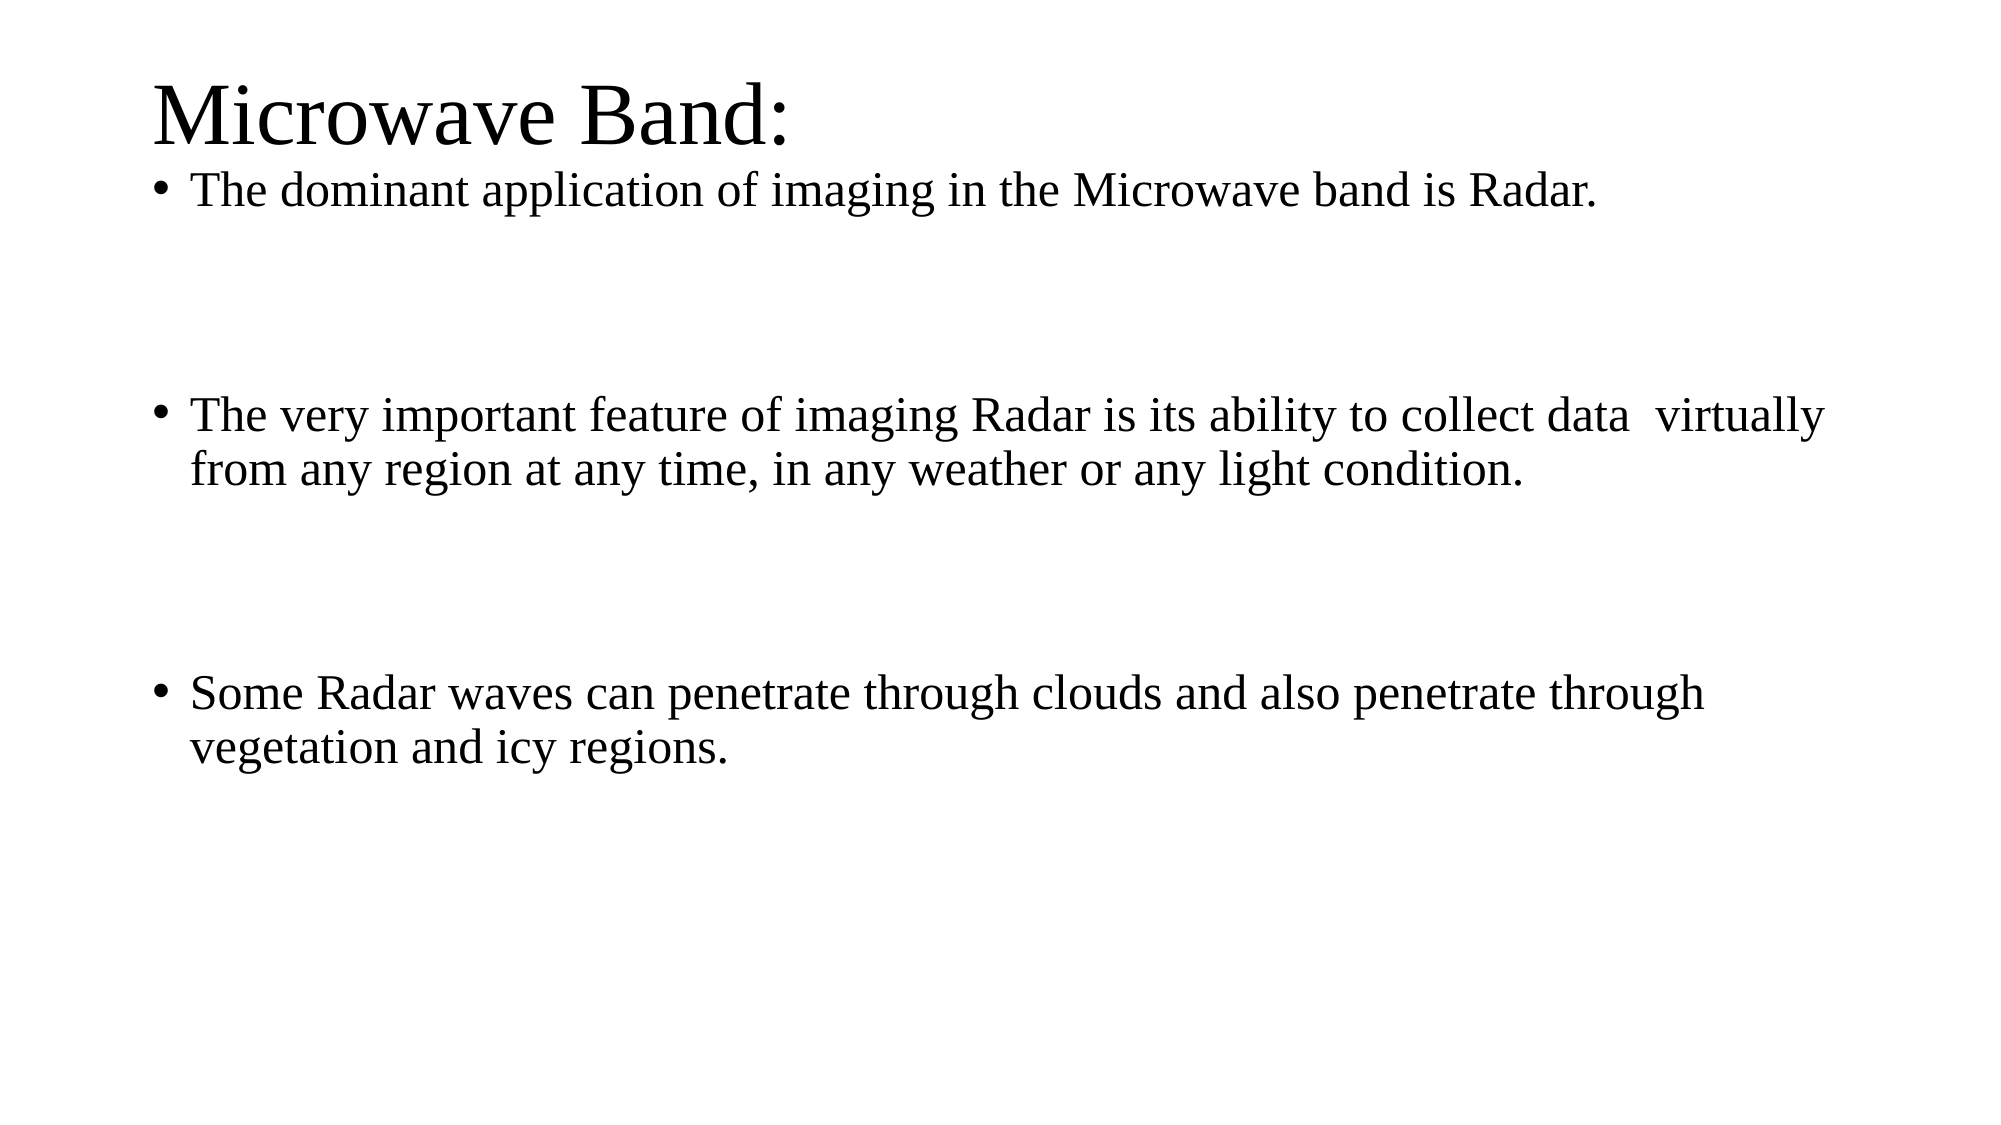

# Microwave Band:
The dominant application of imaging in the Microwave band is Radar.

The very important feature of imaging Radar is its ability to collect data  virtually from any region at any time, in any weather or any light condition.

Some Radar waves can penetrate through clouds and also penetrate through vegetation and icy regions.